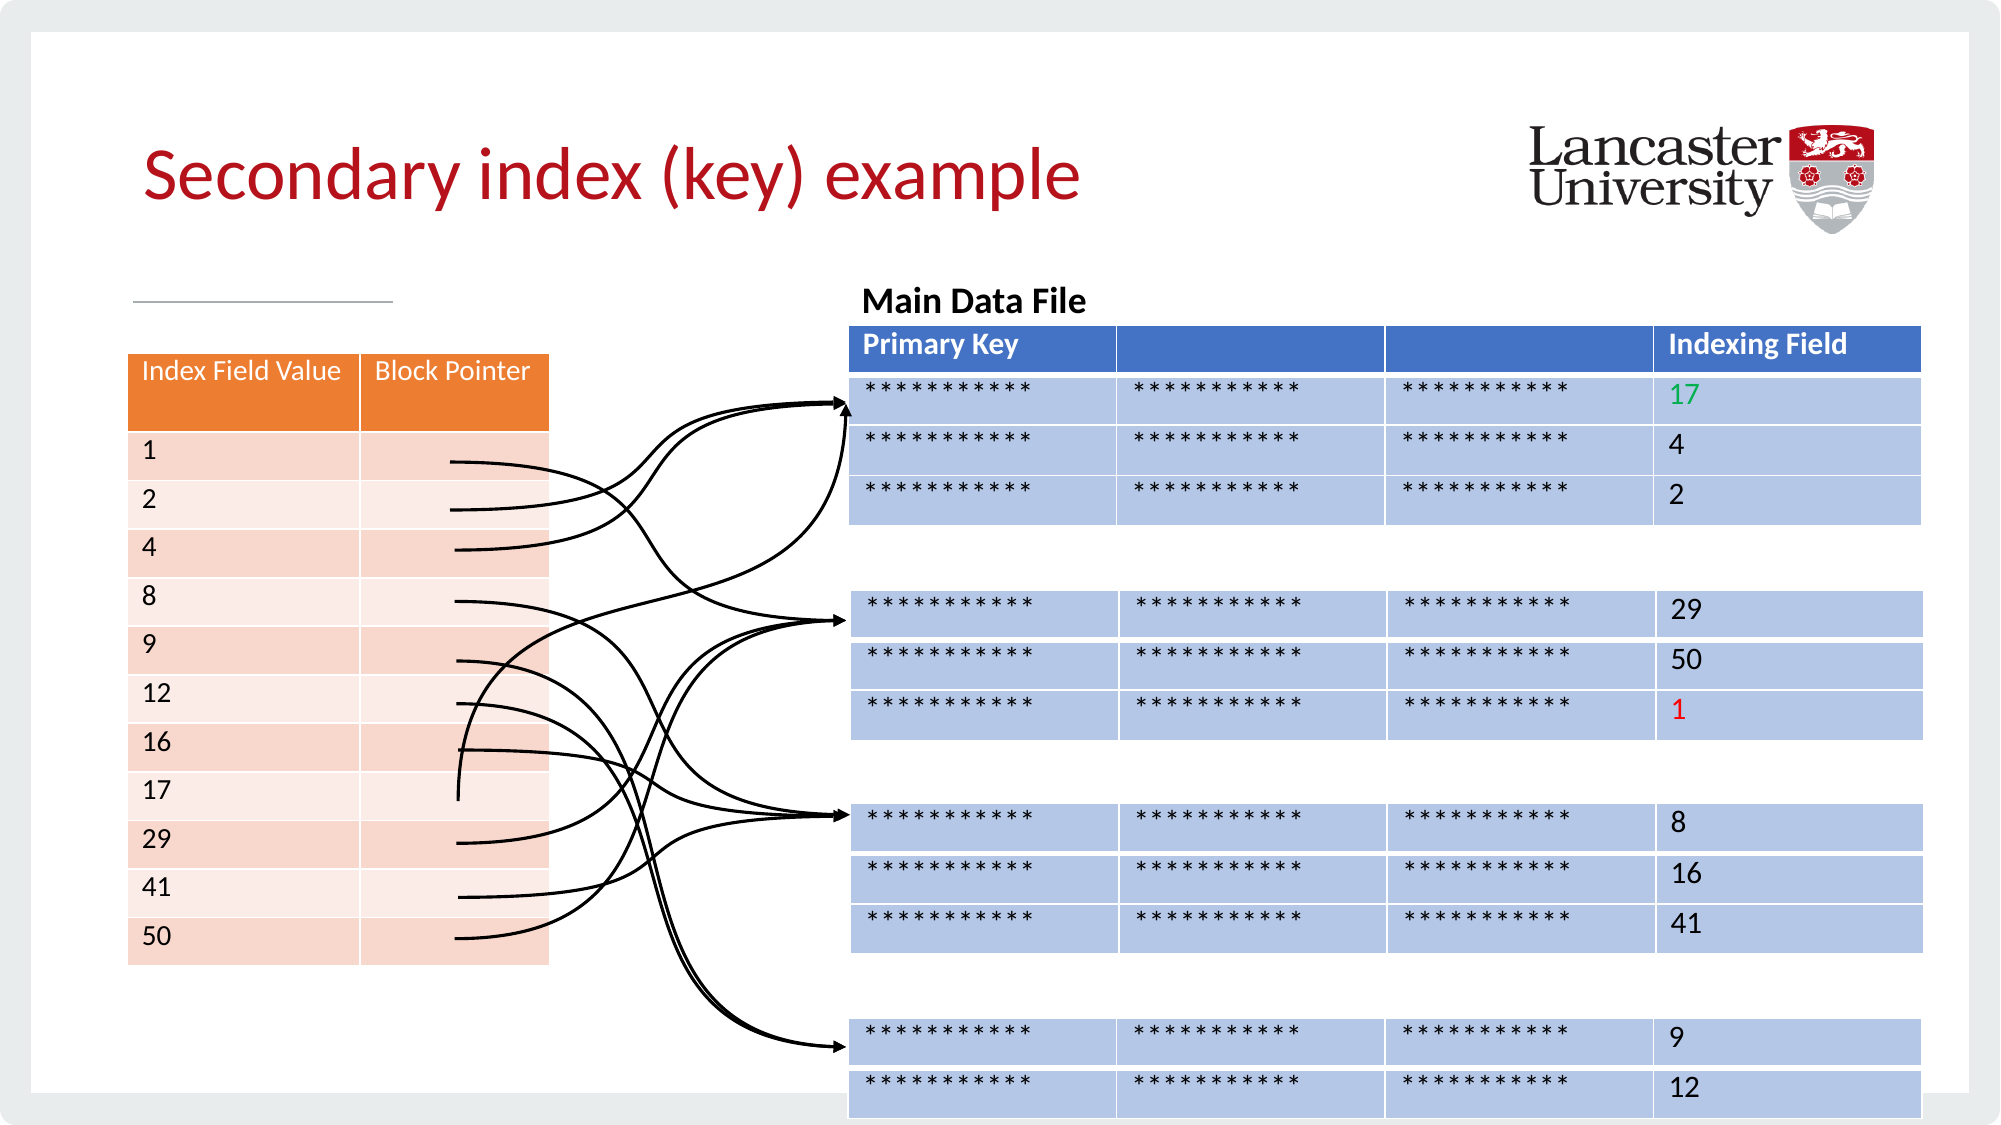

# Secondary index (key) example
Main Data File
| Primary Key |  |  | Indexing Field |
| --- | --- | --- | --- |
| \*\*\*\*\*\*\*\*\*\*\* | \*\*\*\*\*\*\*\*\*\*\* | \*\*\*\*\*\*\*\*\*\*\* | 17 |
| \*\*\*\*\*\*\*\*\*\*\* | \*\*\*\*\*\*\*\*\*\*\* | \*\*\*\*\*\*\*\*\*\*\* | 4 |
| \*\*\*\*\*\*\*\*\*\*\* | \*\*\*\*\*\*\*\*\*\*\* | \*\*\*\*\*\*\*\*\*\*\* | 2 |
| Index Field Value | Block Pointer |
| --- | --- |
| 1 |  |
| 2 |  |
| 4 |  |
| 8 |  |
| 9 |  |
| 12 |  |
| 16 |  |
| 17 |  |
| 29 |  |
| 41 |  |
| 50 |  |

| \*\*\*\*\*\*\*\*\*\*\* | \*\*\*\*\*\*\*\*\*\*\* | \*\*\*\*\*\*\*\*\*\*\* | 29 |
| --- | --- | --- | --- |
| \*\*\*\*\*\*\*\*\*\*\* | \*\*\*\*\*\*\*\*\*\*\* | \*\*\*\*\*\*\*\*\*\*\* | 50 |
| \*\*\*\*\*\*\*\*\*\*\* | \*\*\*\*\*\*\*\*\*\*\* | \*\*\*\*\*\*\*\*\*\*\* | 1 |
| \*\*\*\*\*\*\*\*\*\*\* | \*\*\*\*\*\*\*\*\*\*\* | \*\*\*\*\*\*\*\*\*\*\* | 8 |
| --- | --- | --- | --- |
| \*\*\*\*\*\*\*\*\*\*\* | \*\*\*\*\*\*\*\*\*\*\* | \*\*\*\*\*\*\*\*\*\*\* | 16 |
| \*\*\*\*\*\*\*\*\*\*\* | \*\*\*\*\*\*\*\*\*\*\* | \*\*\*\*\*\*\*\*\*\*\* | 41 |
140
| \*\*\*\*\*\*\*\*\*\*\* | \*\*\*\*\*\*\*\*\*\*\* | \*\*\*\*\*\*\*\*\*\*\* | 9 |
| --- | --- | --- | --- |
| \*\*\*\*\*\*\*\*\*\*\* | \*\*\*\*\*\*\*\*\*\*\* | \*\*\*\*\*\*\*\*\*\*\* | 12 |